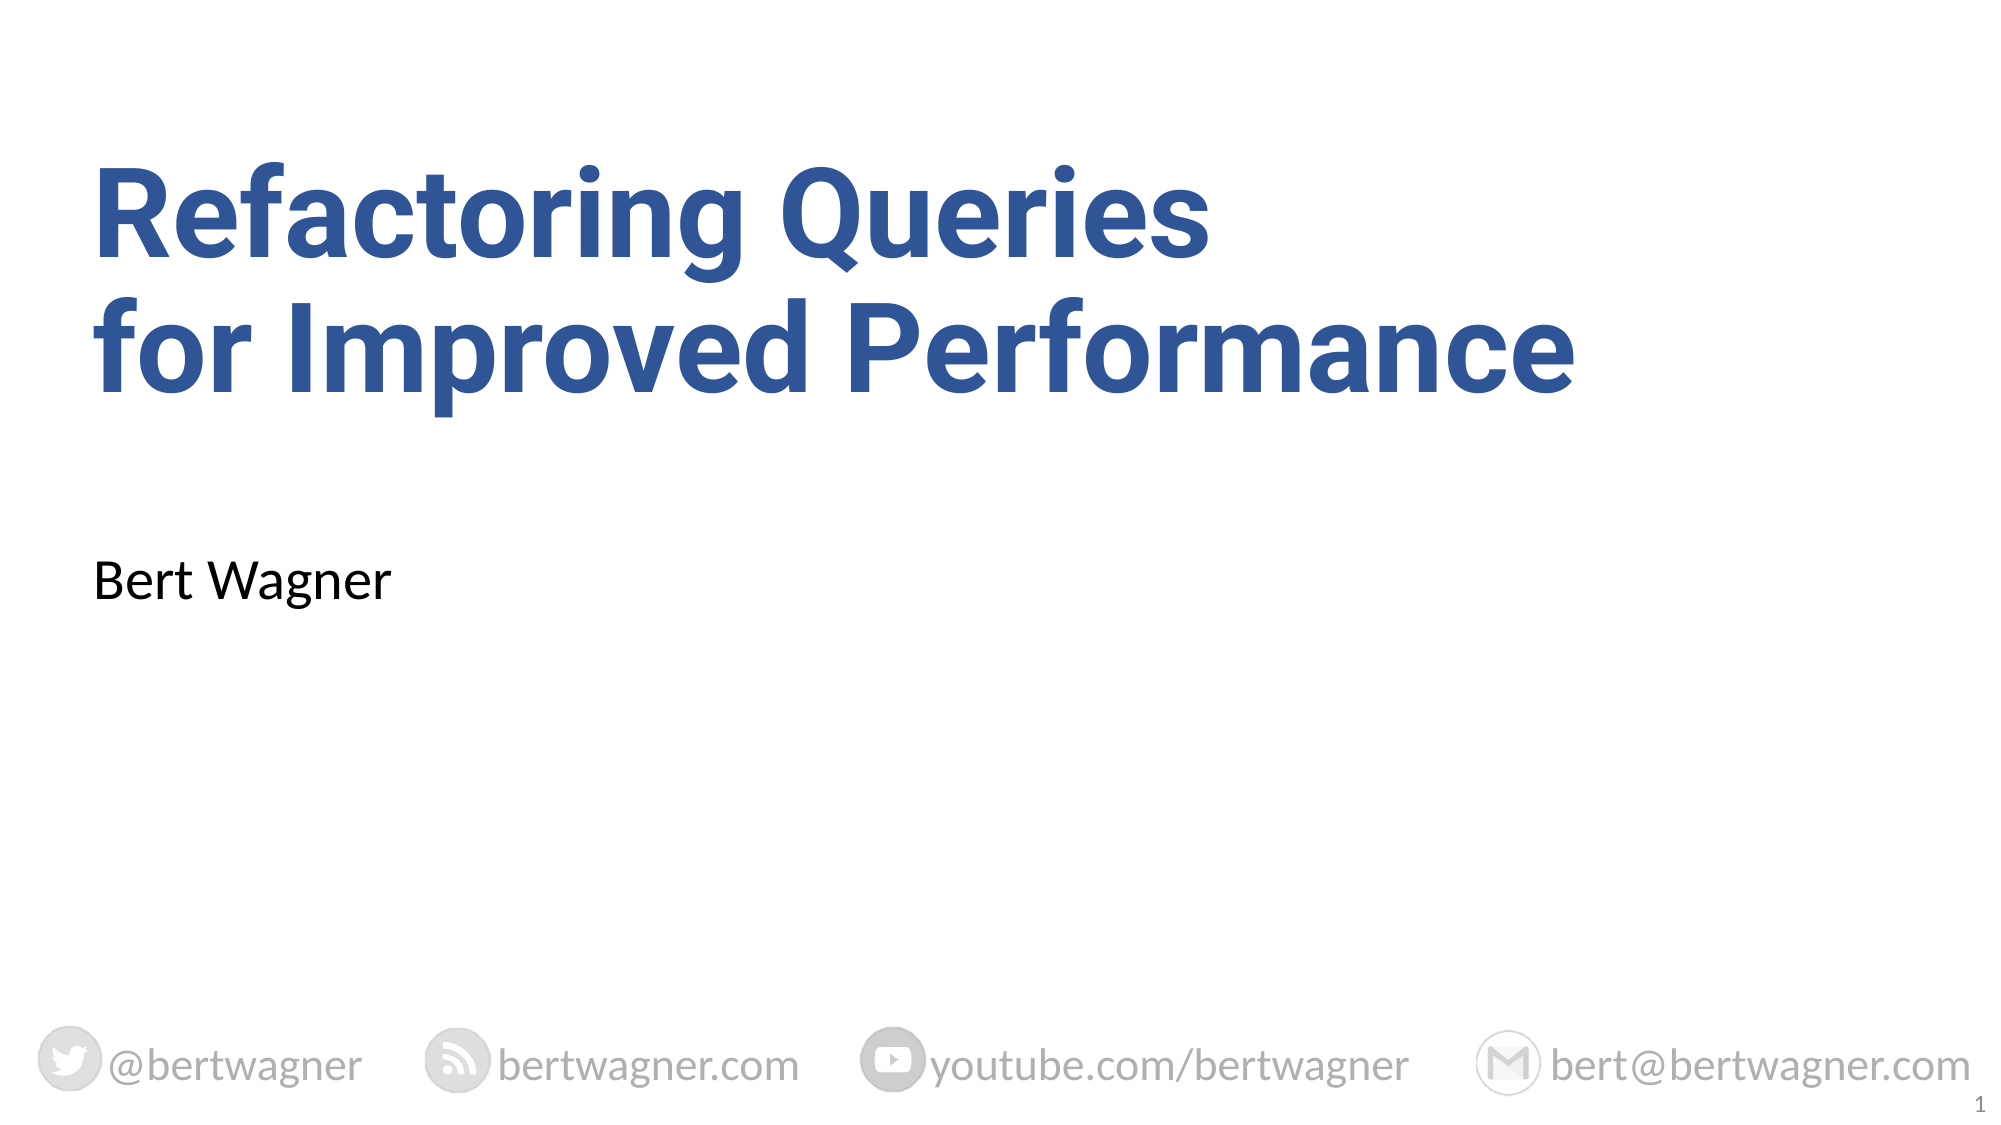

# Refactoring Queries for Improved Performance
Bert Wagner